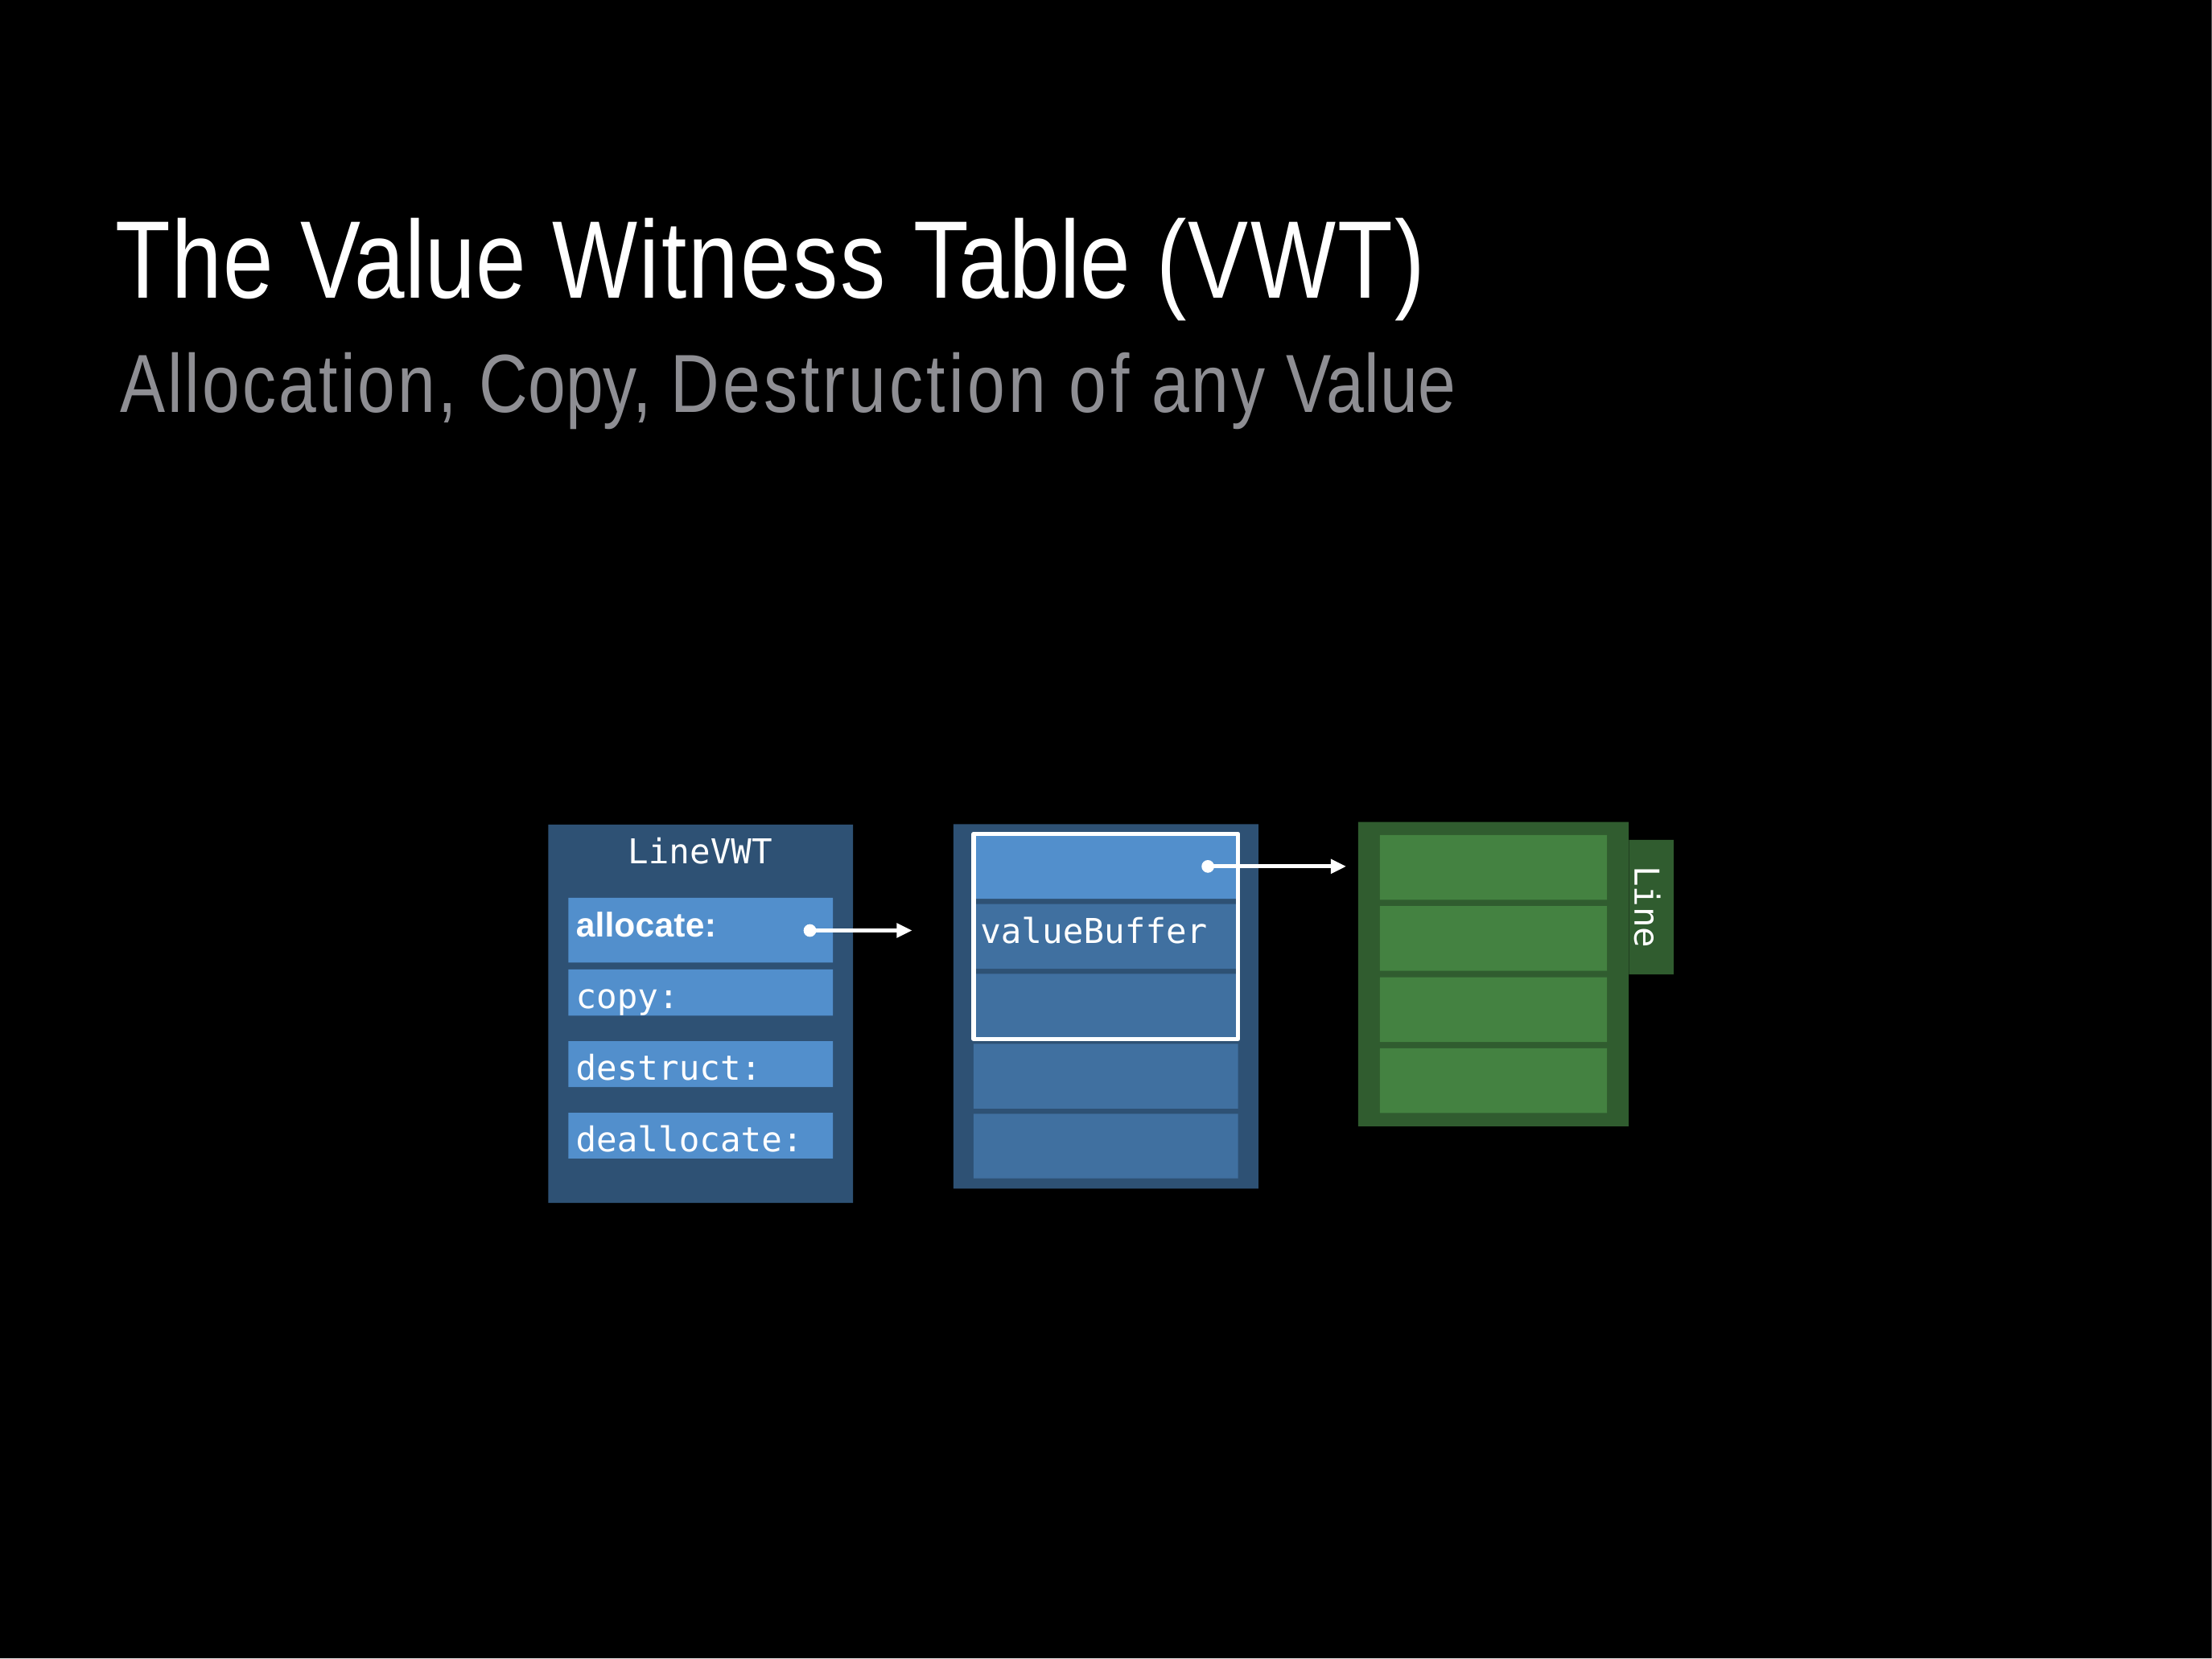

# The Value Witness Table (VWT)
Allocation, Copy, Destruction of any Value

LineVWT

Line

allocate:

valueBuffer

copy:

destruct:

deallocate: